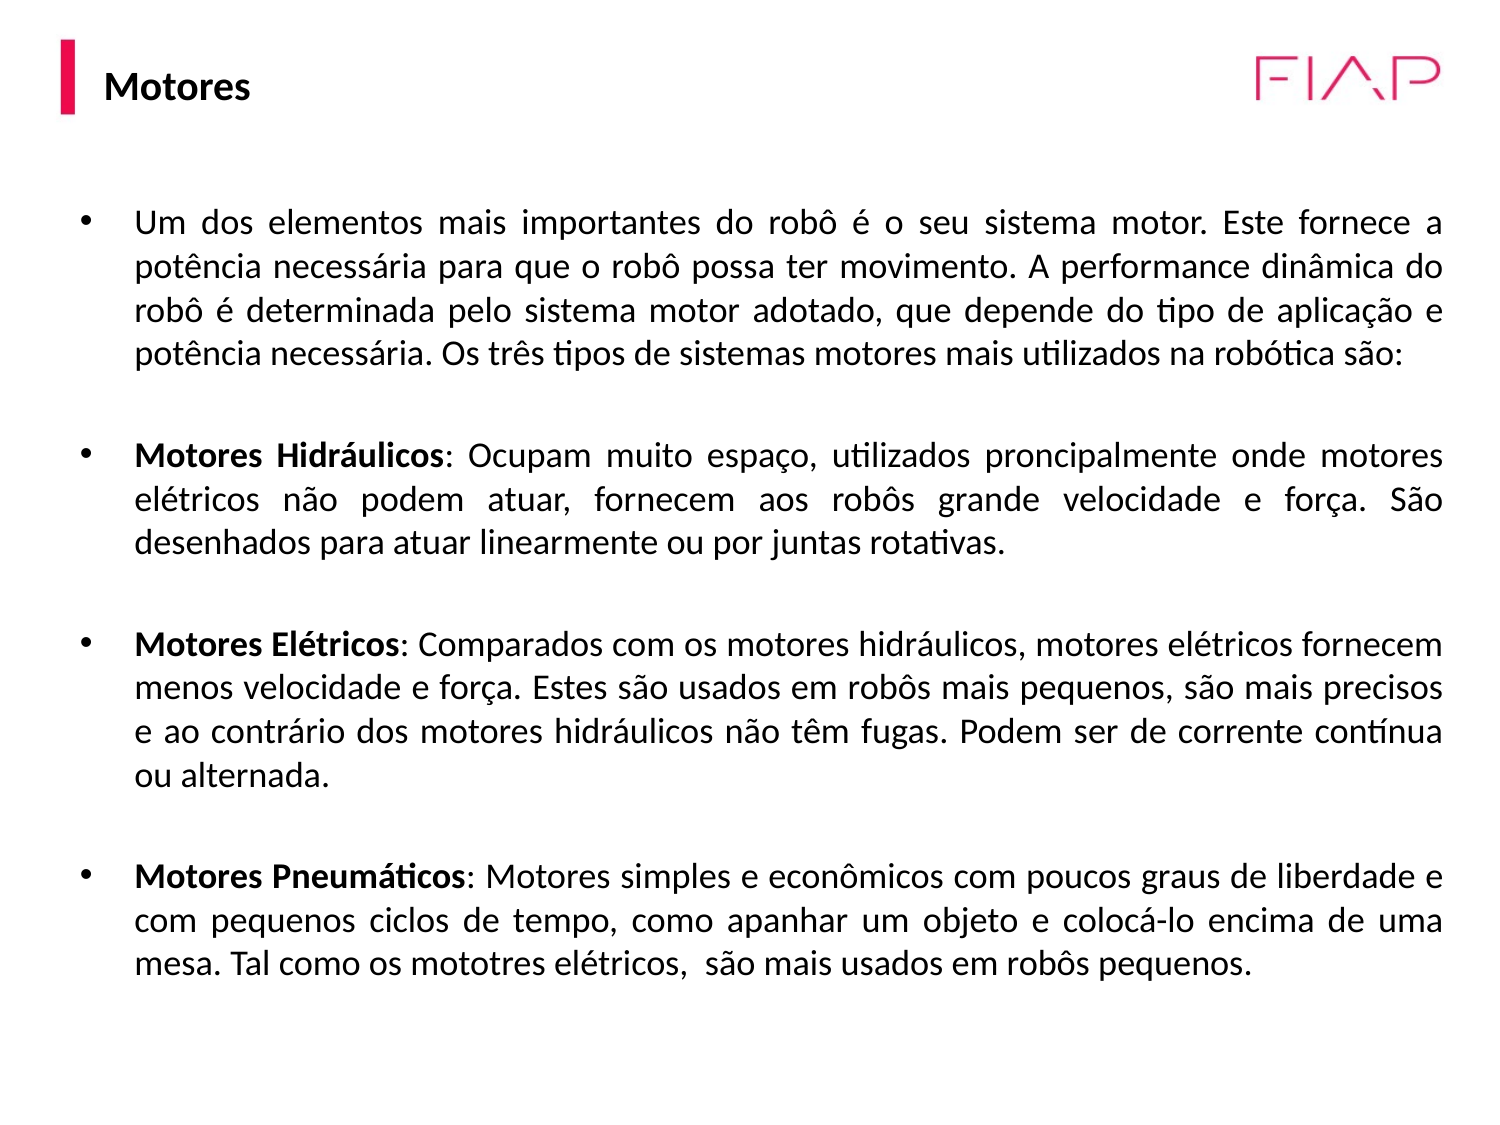

# Motores
Um dos elementos mais importantes do robô é o seu sistema motor. Este fornece a potência necessária para que o robô possa ter movimento. A performance dinâmica do robô é determinada pelo sistema motor adotado, que depende do tipo de aplicação e potência necessária. Os três tipos de sistemas motores mais utilizados na robótica são:

Motores Hidráulicos: Ocupam muito espaço, utilizados proncipalmente onde motores elétricos não podem atuar, fornecem aos robôs grande velocidade e força. São desenhados para atuar linearmente ou por juntas rotativas.

Motores Elétricos: Comparados com os motores hidráulicos, motores elétricos fornecem menos velocidade e força. Estes são usados em robôs mais pequenos, são mais precisos e ao contrário dos motores hidráulicos não têm fugas. Podem ser de corrente contínua ou alternada.

Motores Pneumáticos: Motores simples e econômicos com poucos graus de liberdade e com pequenos ciclos de tempo, como apanhar um objeto e colocá-lo encima de uma mesa. Tal como os mototres elétricos,  são mais usados em robôs pequenos.